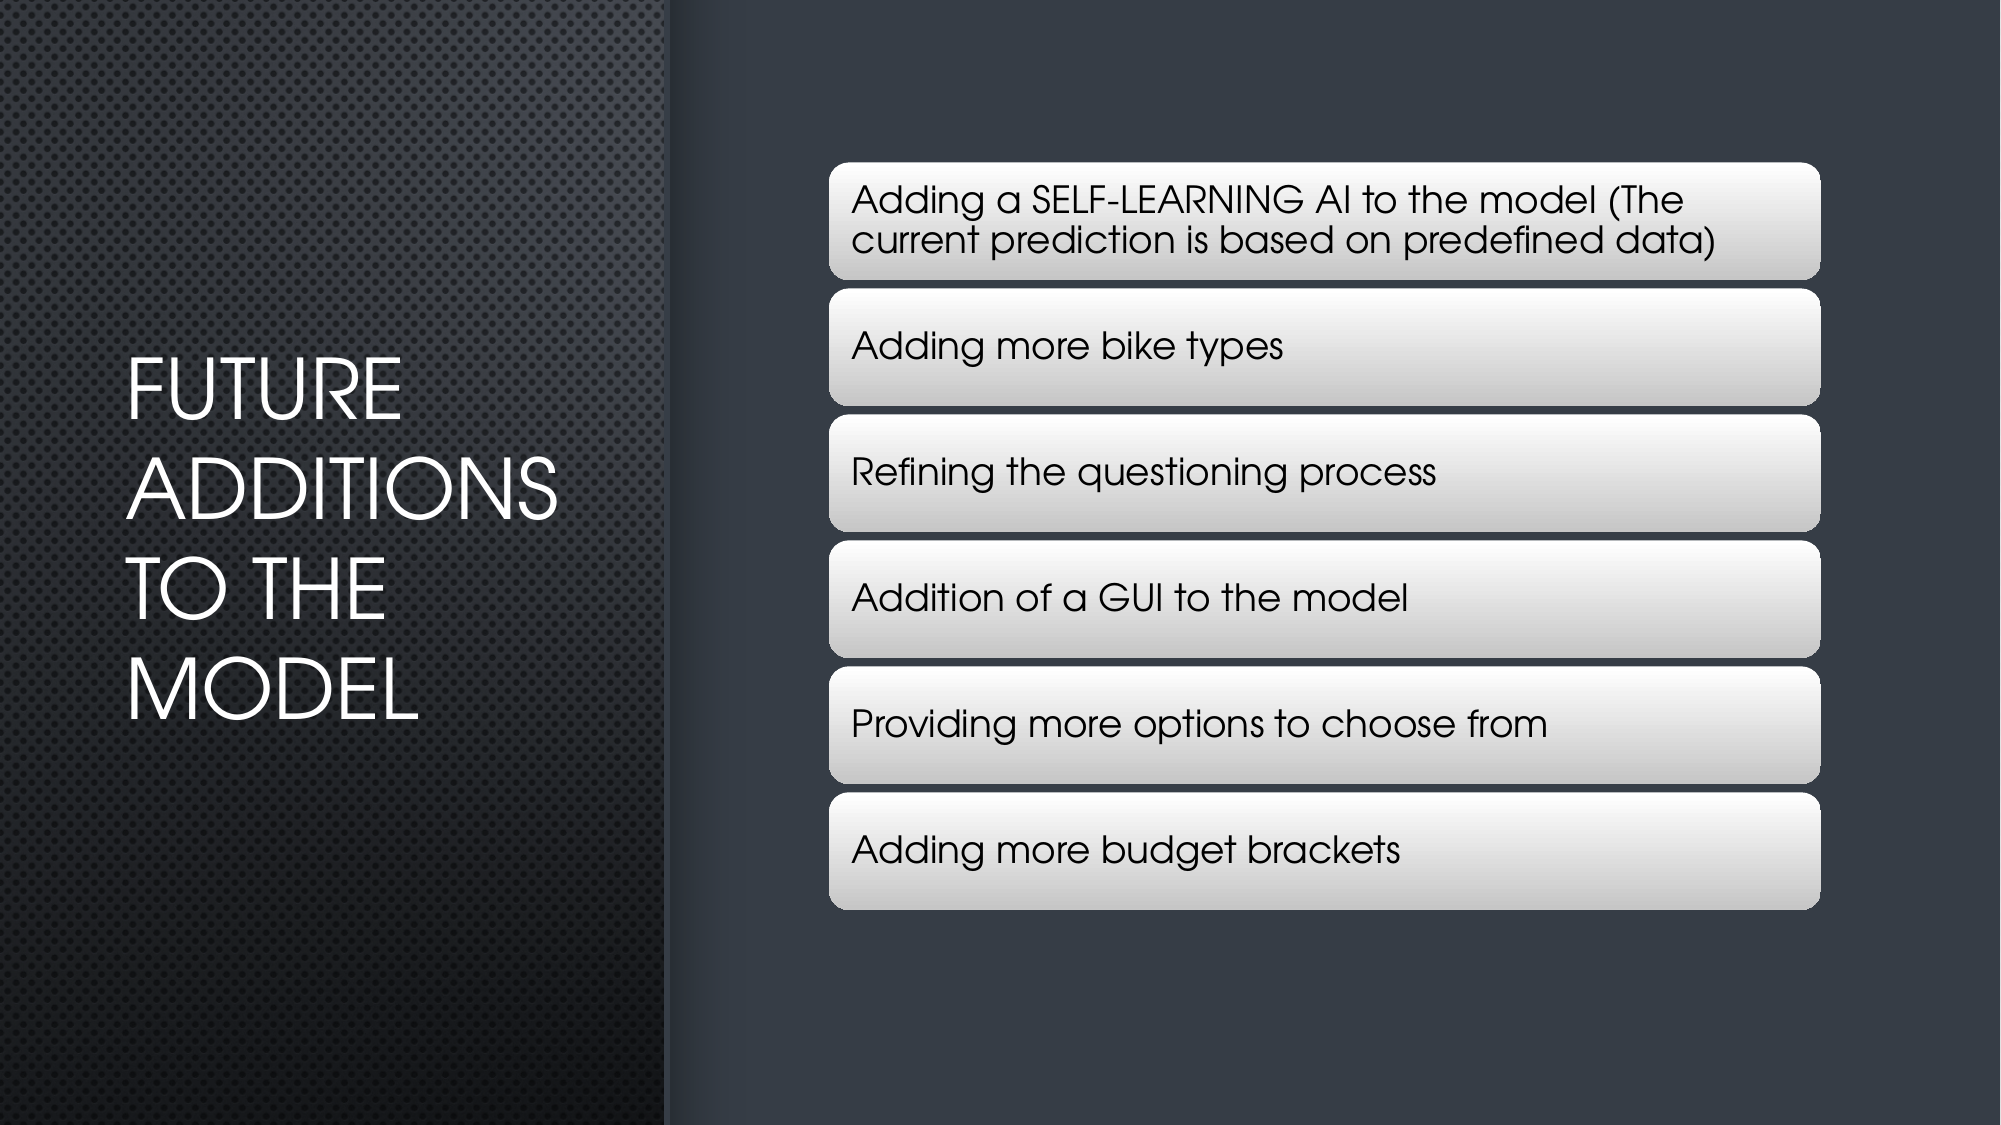

Adding a SELF-LEARNING AI to the model (The current prediction is based on predefined data)
Adding more bike types
Refining the questioning process
Addition of a GUI to the model
Providing more options to choose from
Adding more budget brackets
# FUTURE ADDITIONS to the model